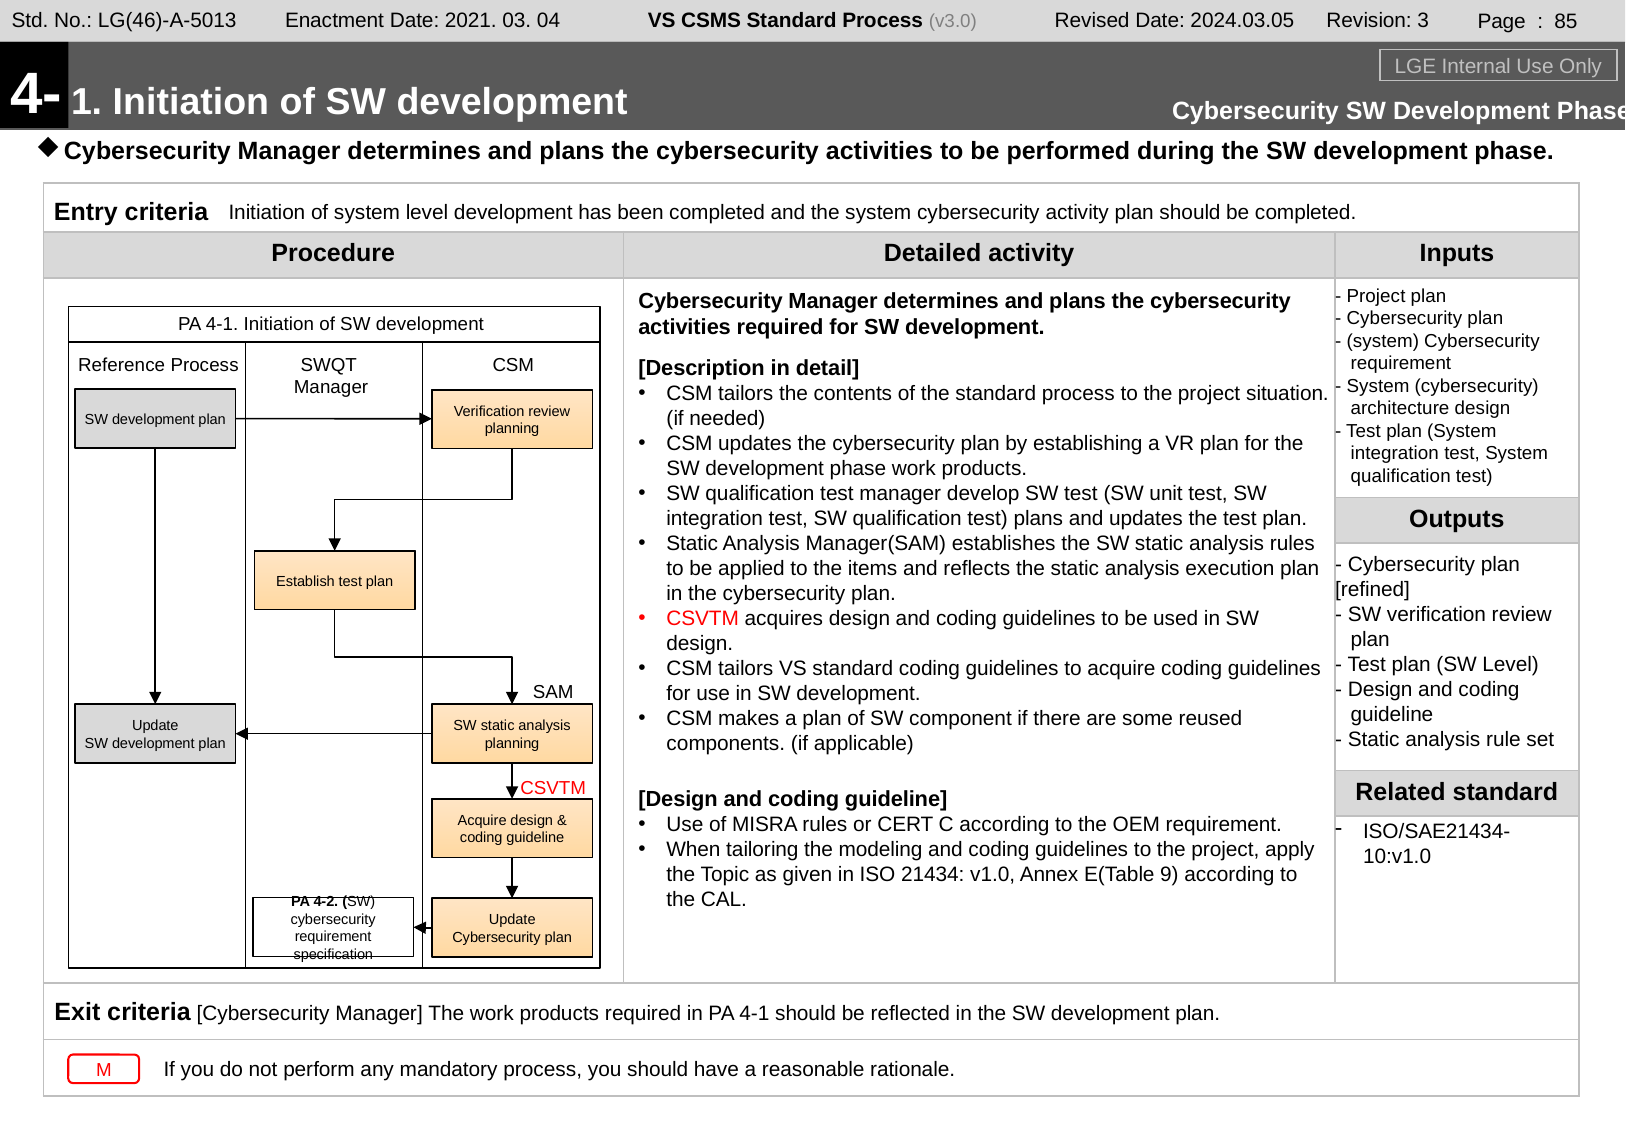

Page  :  85
4-
#
m
1. Initiation of SW development
LGE Internal Use Only
Cybersecurity SW Development Phase
Cybersecurity Manager determines and plans the cybersecurity activities to be performed during the SW development phase.
Initiation of system level development has been completed and the system cybersecurity activity plan should be completed.
- Project plan
- Cybersecurity plan
- (system) Cybersecurity  requirement
- System (cybersecurity) architecture design
- Test plan (System integration test, System qualification test)
Cybersecurity Manager determines and plans the cybersecurity activities required for SW development.

[Description in detail]
CSM tailors the contents of the standard process to the project situation.(if needed)
CSM updates the cybersecurity plan by establishing a VR plan for the SW development phase work products.
SW qualification test manager develop SW test (SW unit test, SW integration test, SW qualification test) plans and updates the test plan.
Static Analysis Manager(SAM) establishes the SW static analysis rules to be applied to the items and reflects the static analysis execution plan in the cybersecurity plan.
CSVTM acquires design and coding guidelines to be used in SW design.
CSM tailors VS standard coding guidelines to acquire coding guidelines for use in SW development.
CSM makes a plan of SW component if there are some reused components. (if applicable)

[Design and coding guideline]
Use of MISRA rules or CERT C according to the OEM requirement.
When tailoring the modeling and coding guidelines to the project, apply the Topic as given in ISO 21434: v1.0, Annex E(Table 9) according to the CAL.
PA 4-1. Initiation of SW development

Reference Process
SWQT
Manager
CSM
SW development plan
Verification review planning
- Cybersecurity plan [refined]
- SW verification review plan
- Test plan (SW Level)
- Design and coding guideline
- Static analysis rule set
Establish test plan
SAM
Update
SW development plan
SW static analysis planning
CSVTM
Acquire design & coding guideline
ISO/SAE21434-10:v1.0

PA 4-2. (SW) cybersecurity requirement specification
Update
Cybersecurity plan
[Cybersecurity Manager] The work products required in PA 4-1 should be reflected in the SW development plan.
If you do not perform any mandatory process, you should have a reasonable rationale.
M